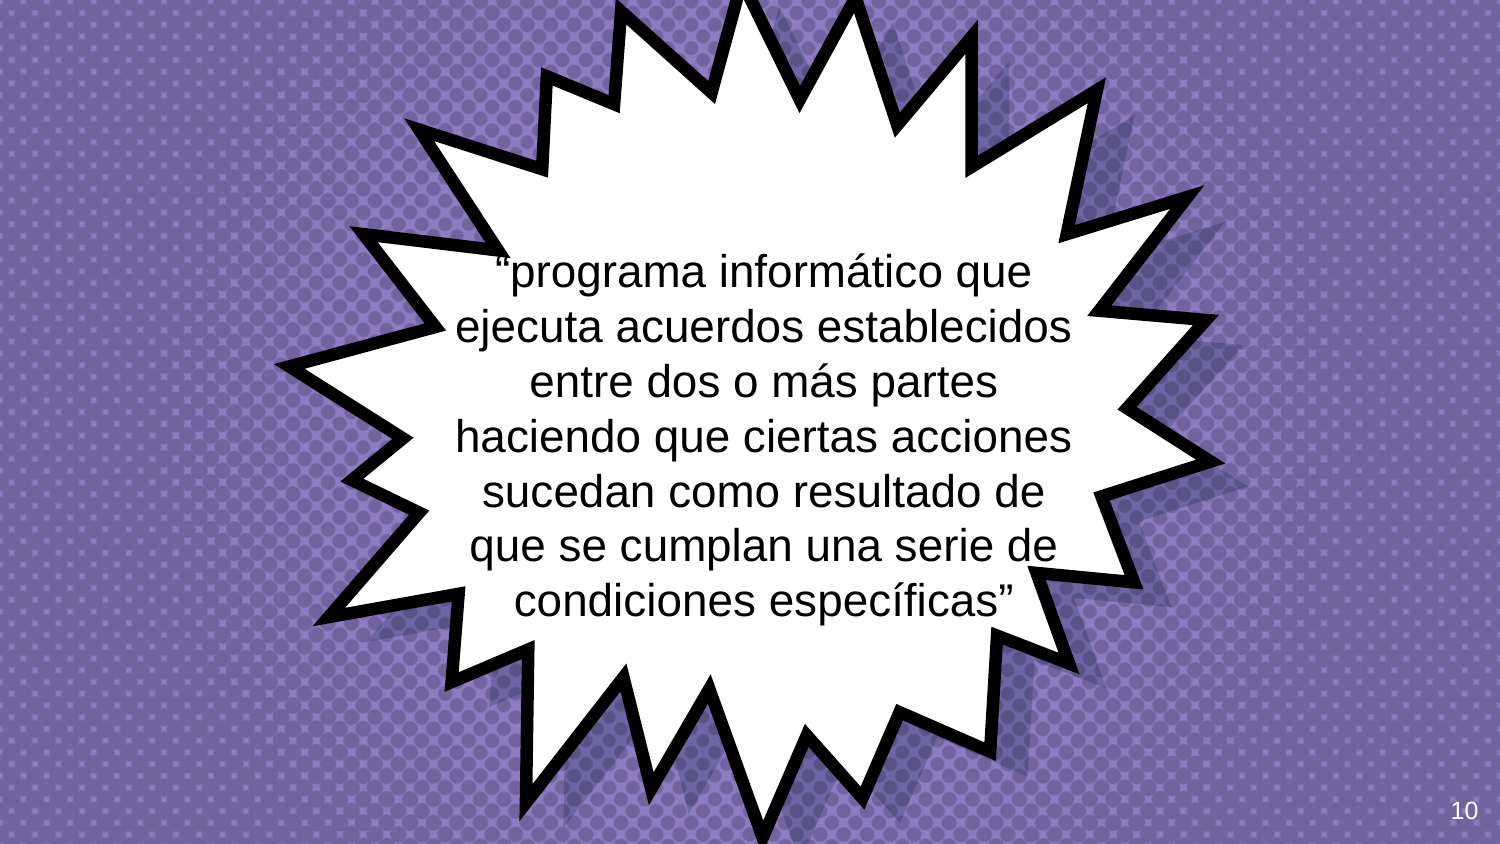

“programa informático que ejecuta acuerdos establecidos entre dos o más partes haciendo que ciertas acciones sucedan como resultado de que se cumplan una serie de condiciones específicas”
10